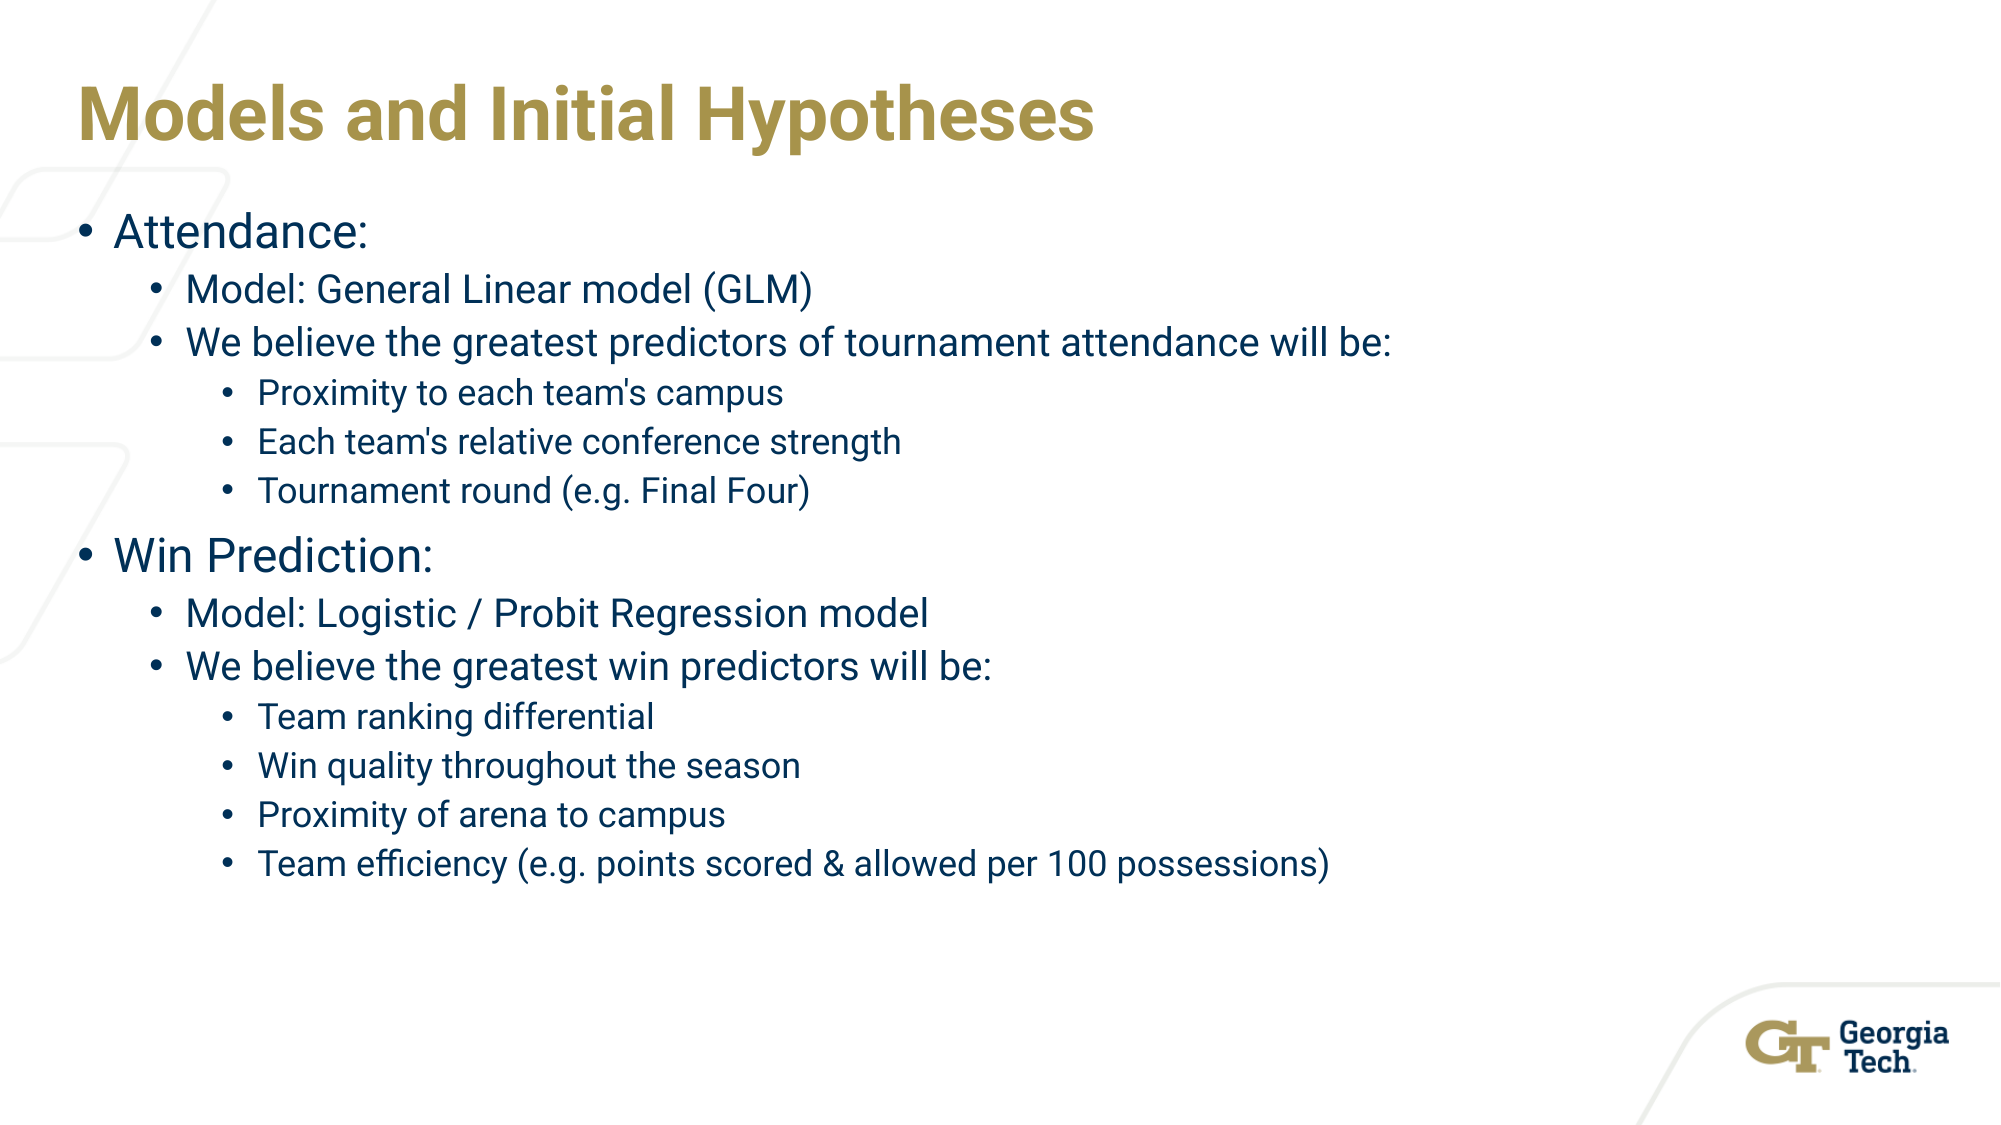

# Models and Initial Hypotheses
Attendance:
Model: General Linear model (GLM)
We believe the greatest predictors of tournament attendance will be:
Proximity to each team's campus
Each team's relative conference strength
Tournament round (e.g. Final Four)
Win Prediction:
Model: Logistic / Probit Regression model
We believe the greatest win predictors will be:
Team ranking differential
Win quality throughout the season
Proximity of arena to campus
Team efficiency (e.g. points scored & allowed per 100 possessions)